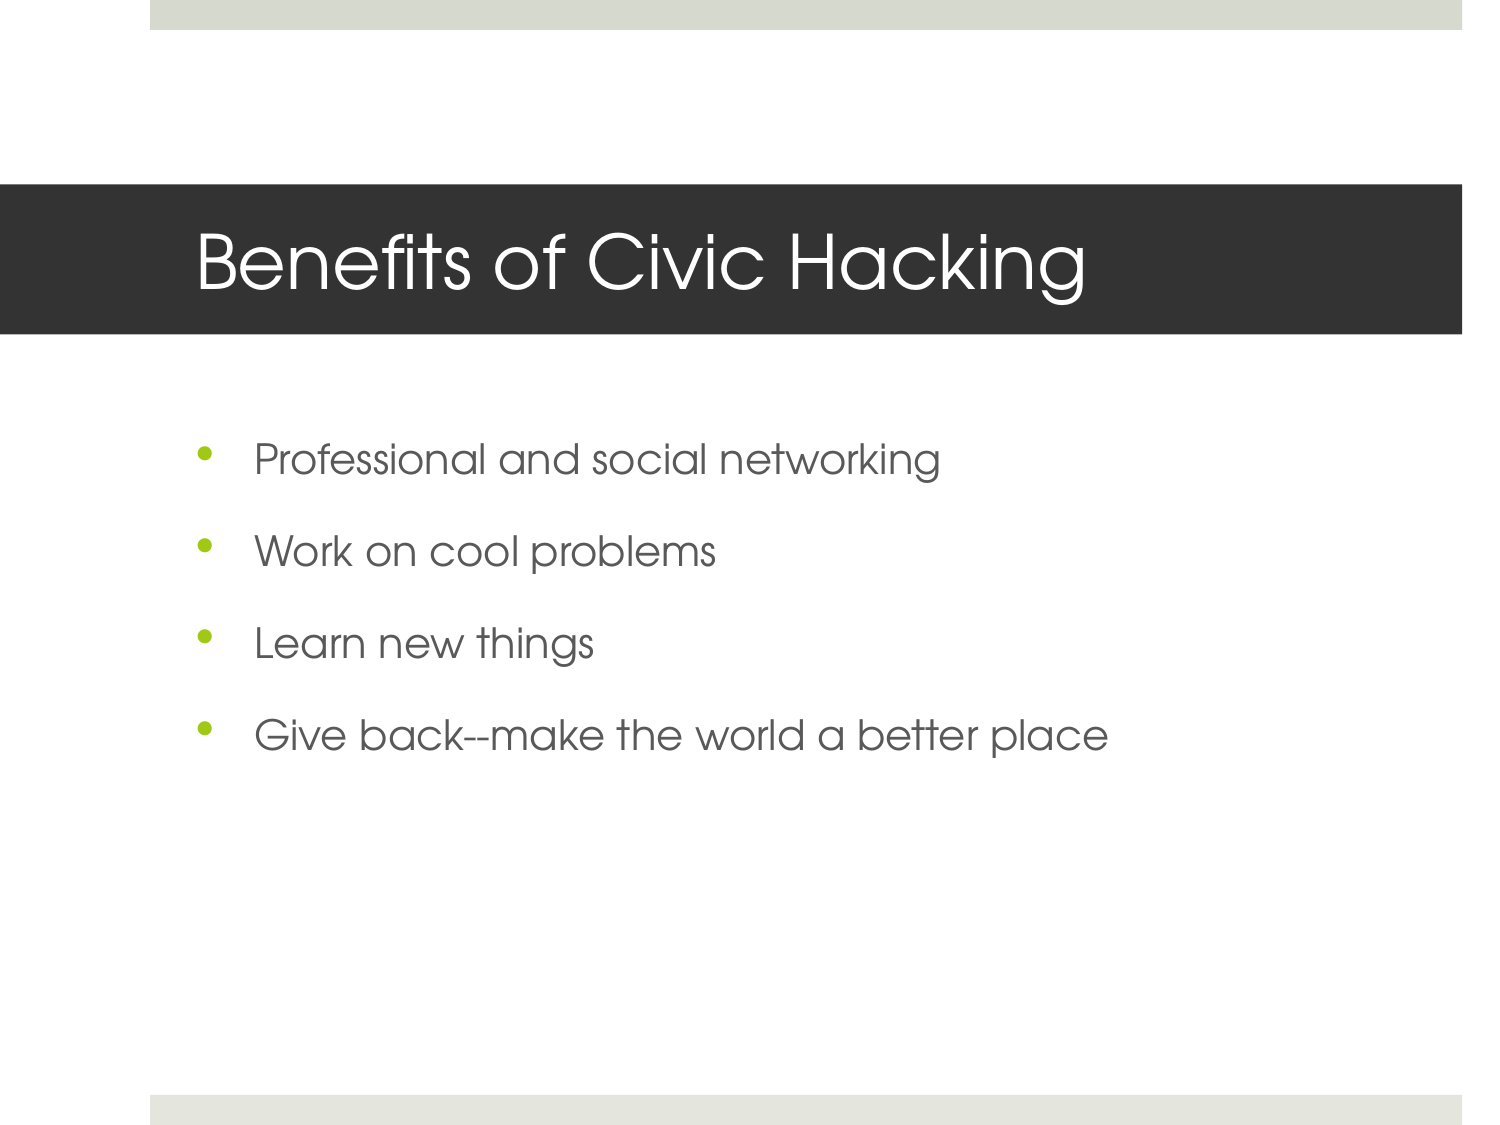

# Benefits of Civic Hacking
Professional and social networking
Work on cool problems
Learn new things
Give back--make the world a better place